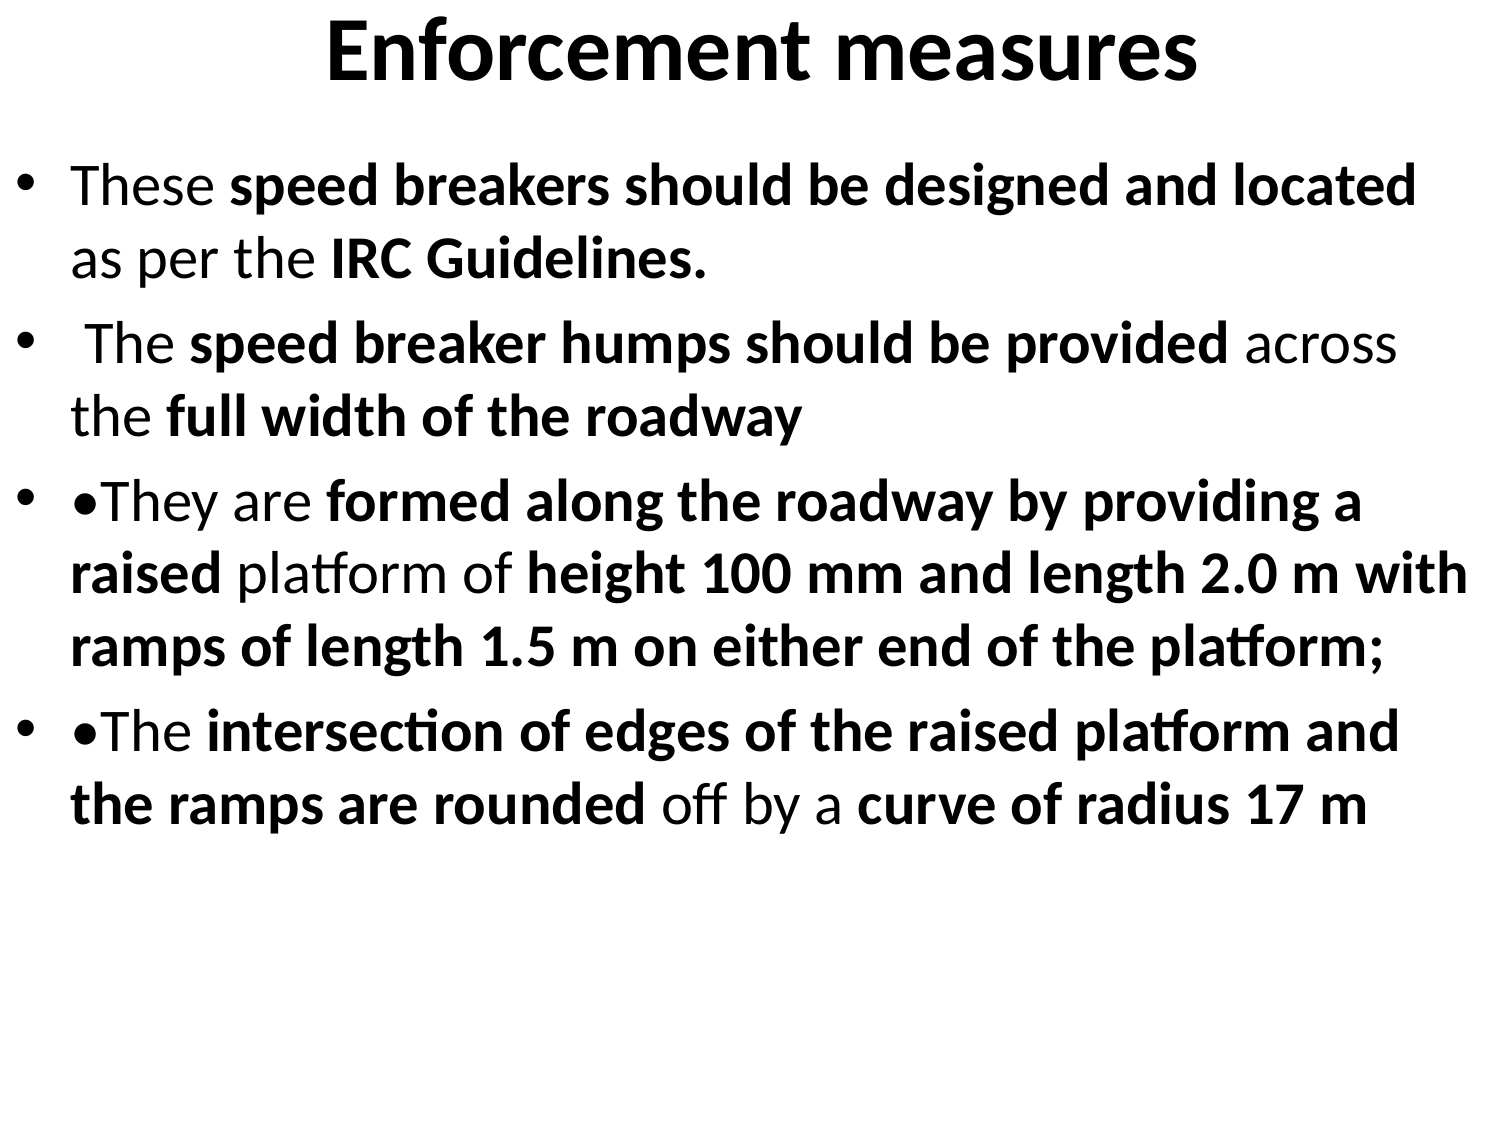

# Enforcement measures
These speed breakers should be designed and located as per the IRC Guidelines.
 The speed breaker humps should be provided across the full width of the roadway
•They are formed along the roadway by providing a raised platform of height 100 mm and length 2.0 m with ramps of length 1.5 m on either end of the platform;
•The intersection of edges of the raised platform and the ramps are rounded off by a curve of radius 17 m